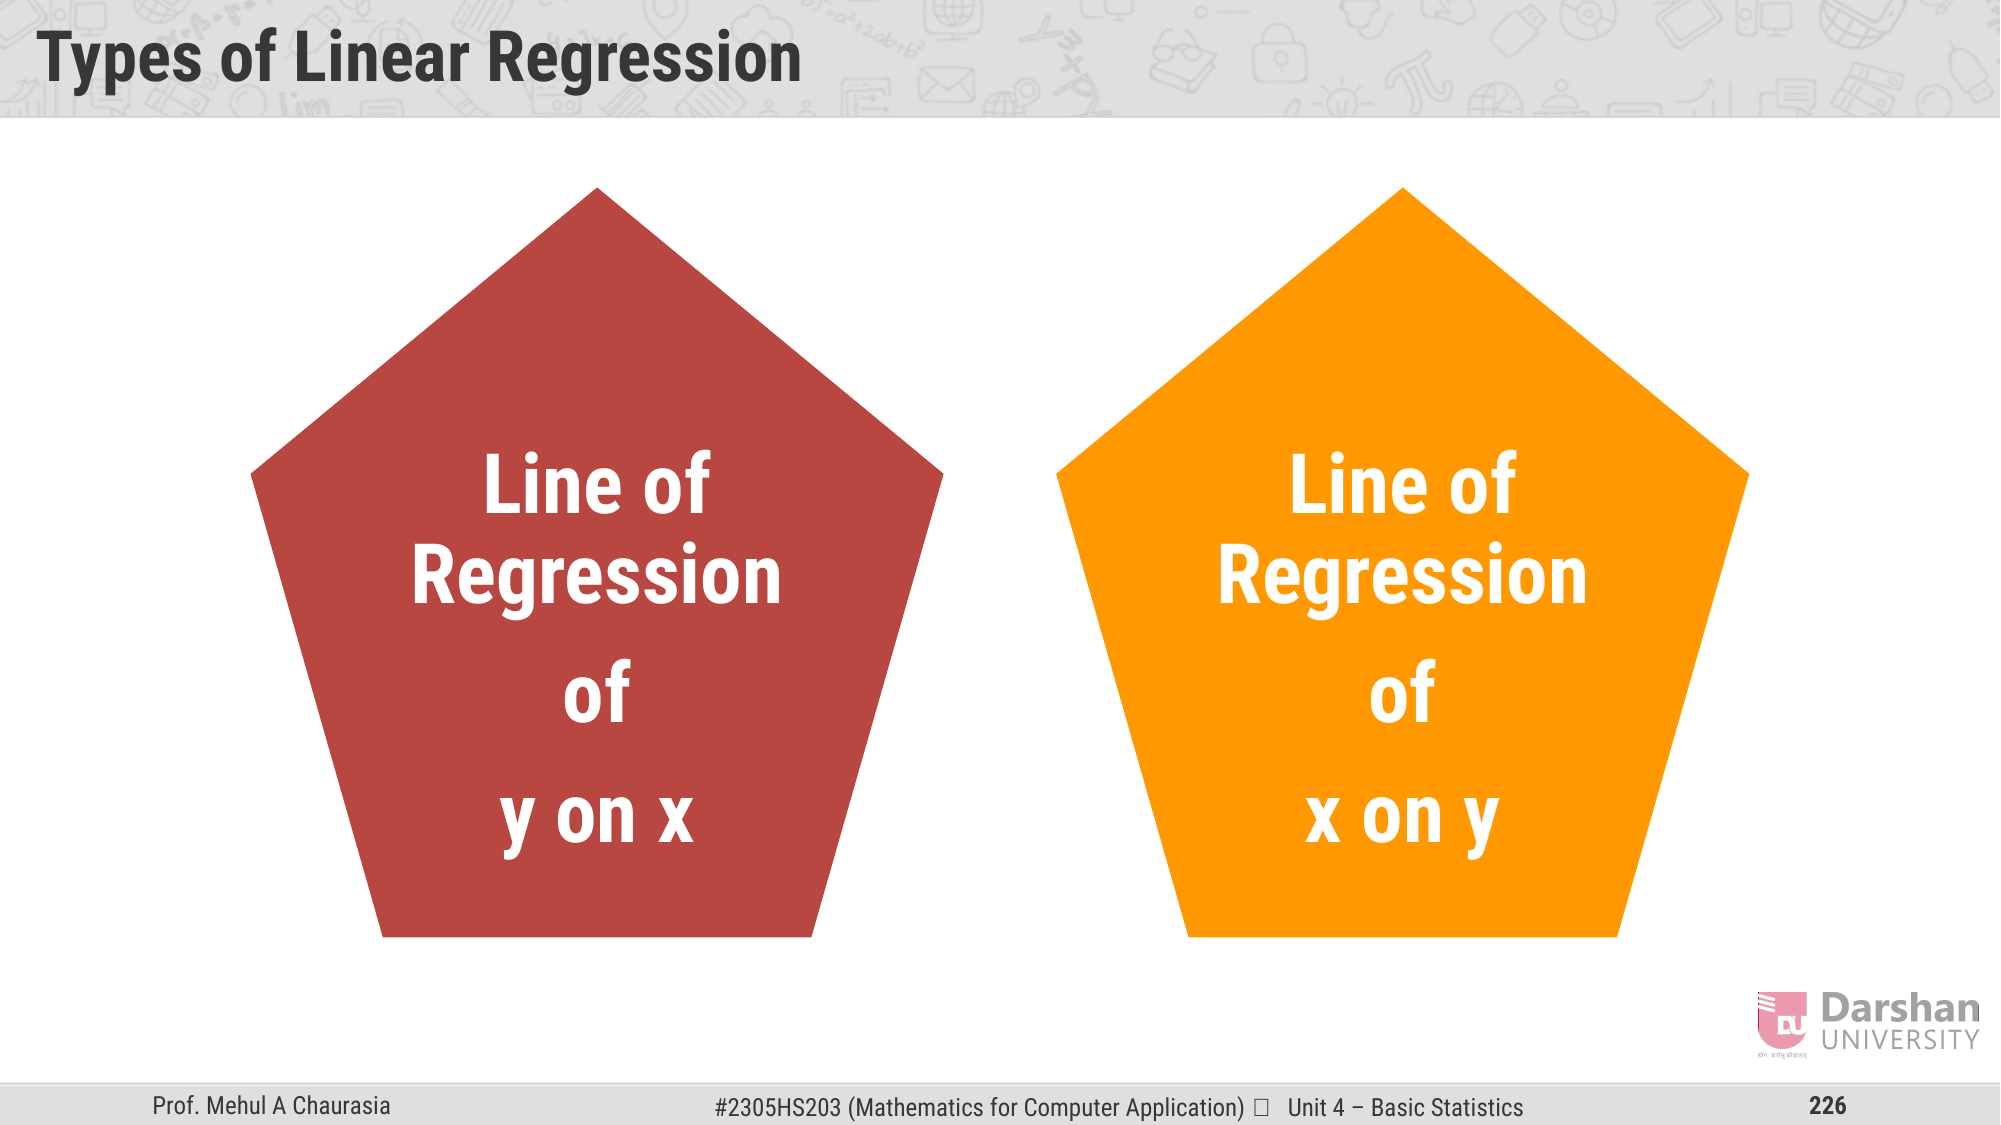

# Types of Linear Regression
Line of Regression
of
y on x
Line of Regression
of
x on y